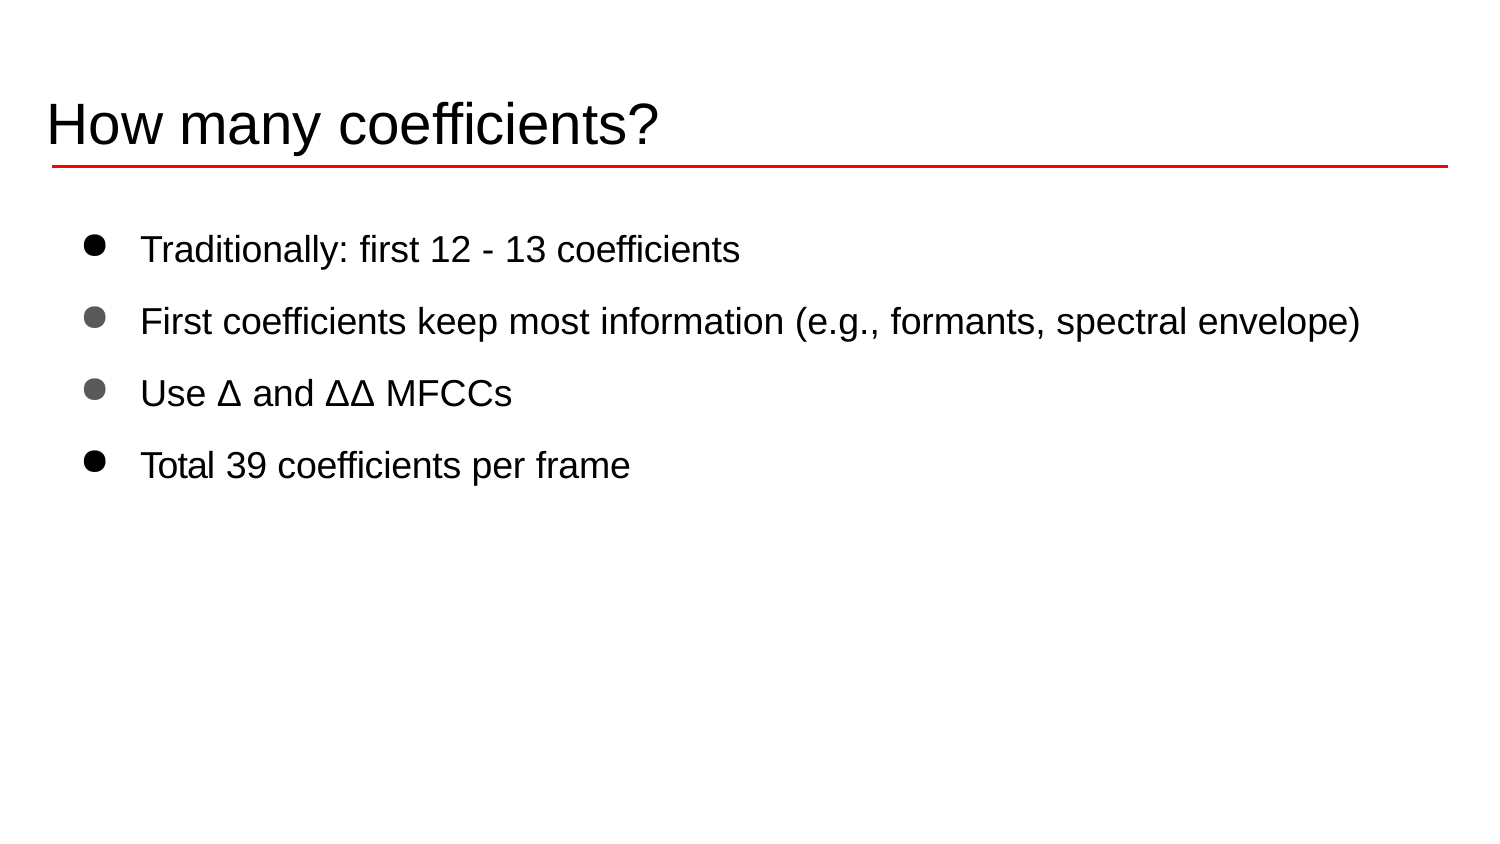

# How many coefficients?

Traditionally: first 12 - 13 coefficients
First coefficients keep most information (e.g., formants, spectral envelope)
Use Δ and ΔΔ MFCCs
Total 39 coefficients per frame